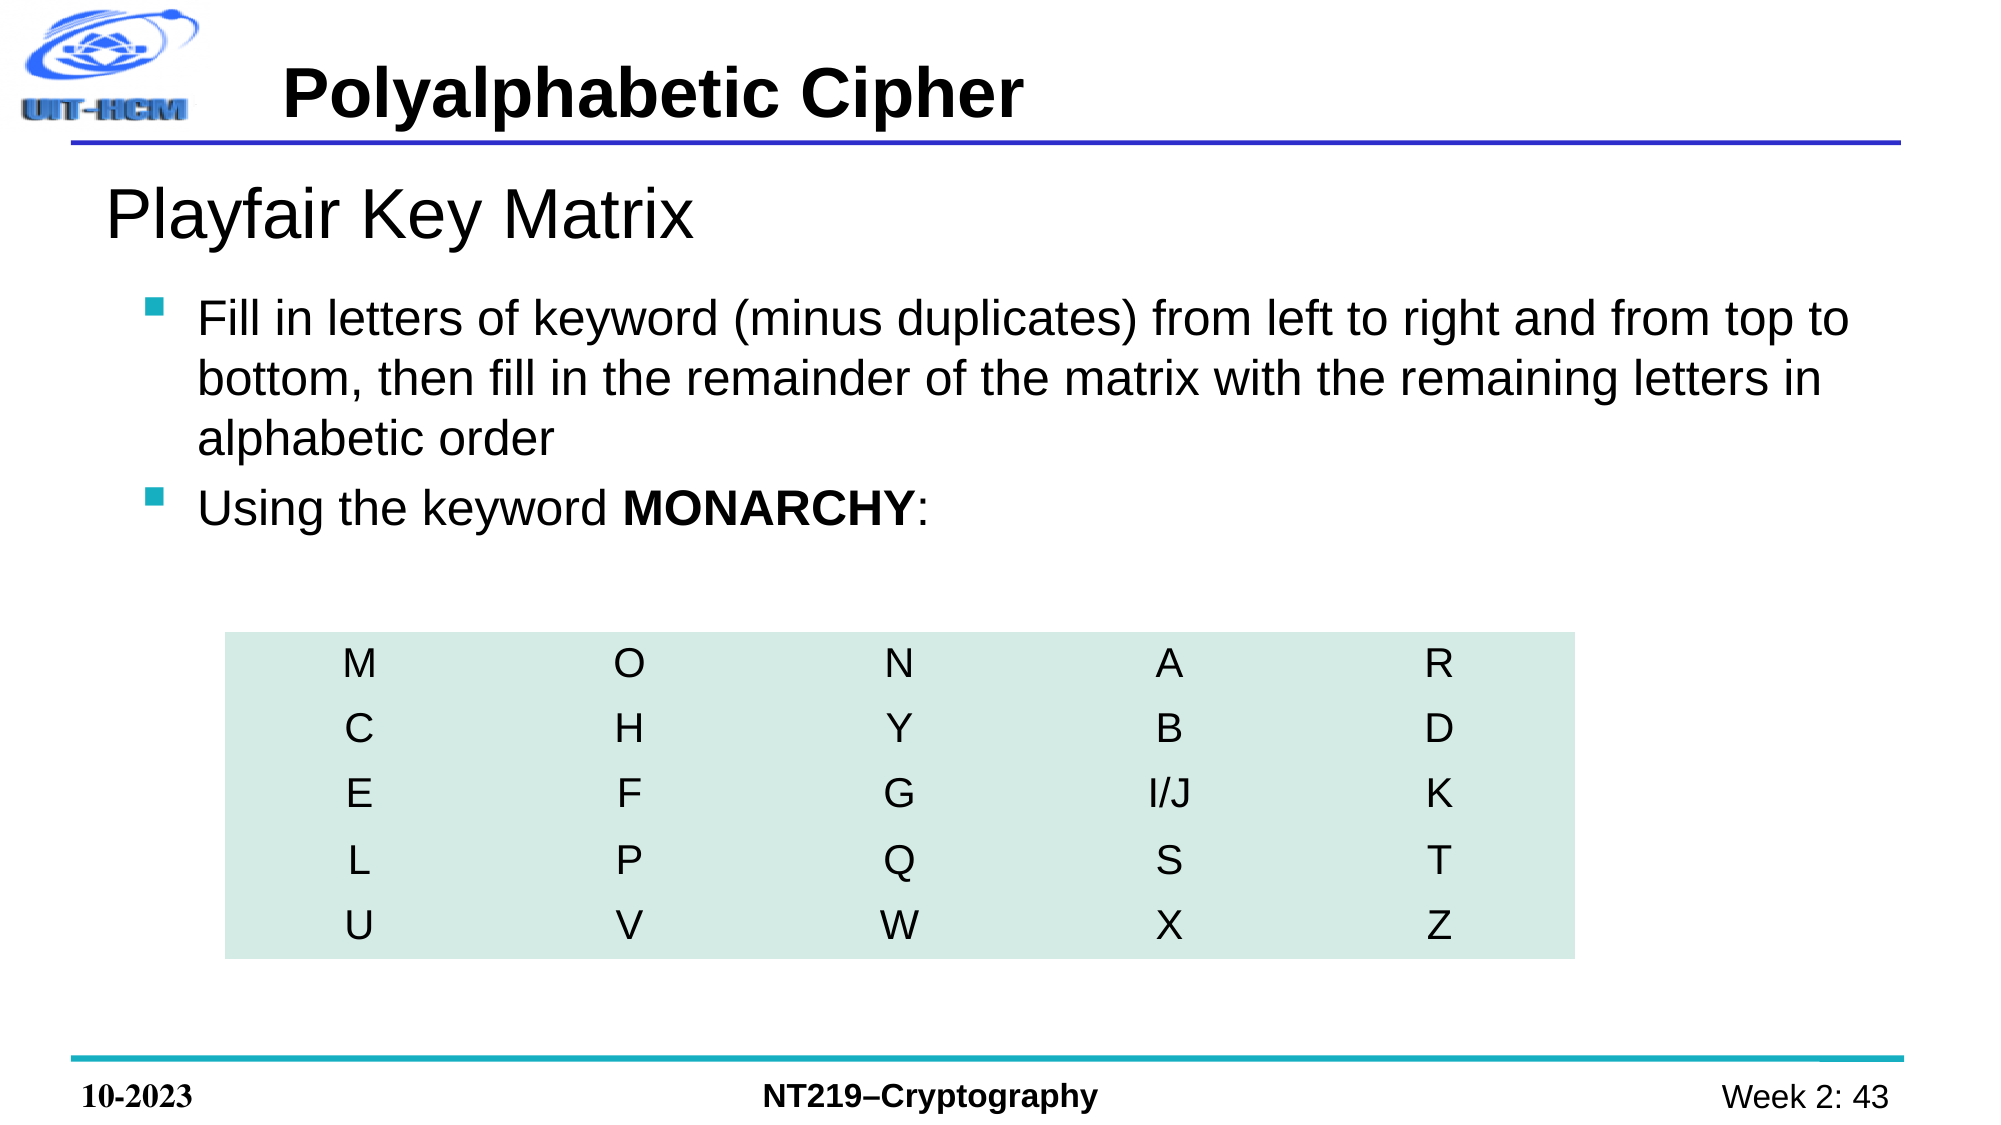

Polyalphabetic Cipher
# Playfair Key Matrix
Fill in letters of keyword (minus duplicates) from left to right and from top to bottom, then fill in the remainder of the matrix with the remaining letters in alphabetic order
Using the keyword MONARCHY:
| M | O | N | A | R |
| --- | --- | --- | --- | --- |
| C | H | Y | B | D |
| E | F | G | I/J | K |
| L | P | Q | S | T |
| U | V | W | X | Z |